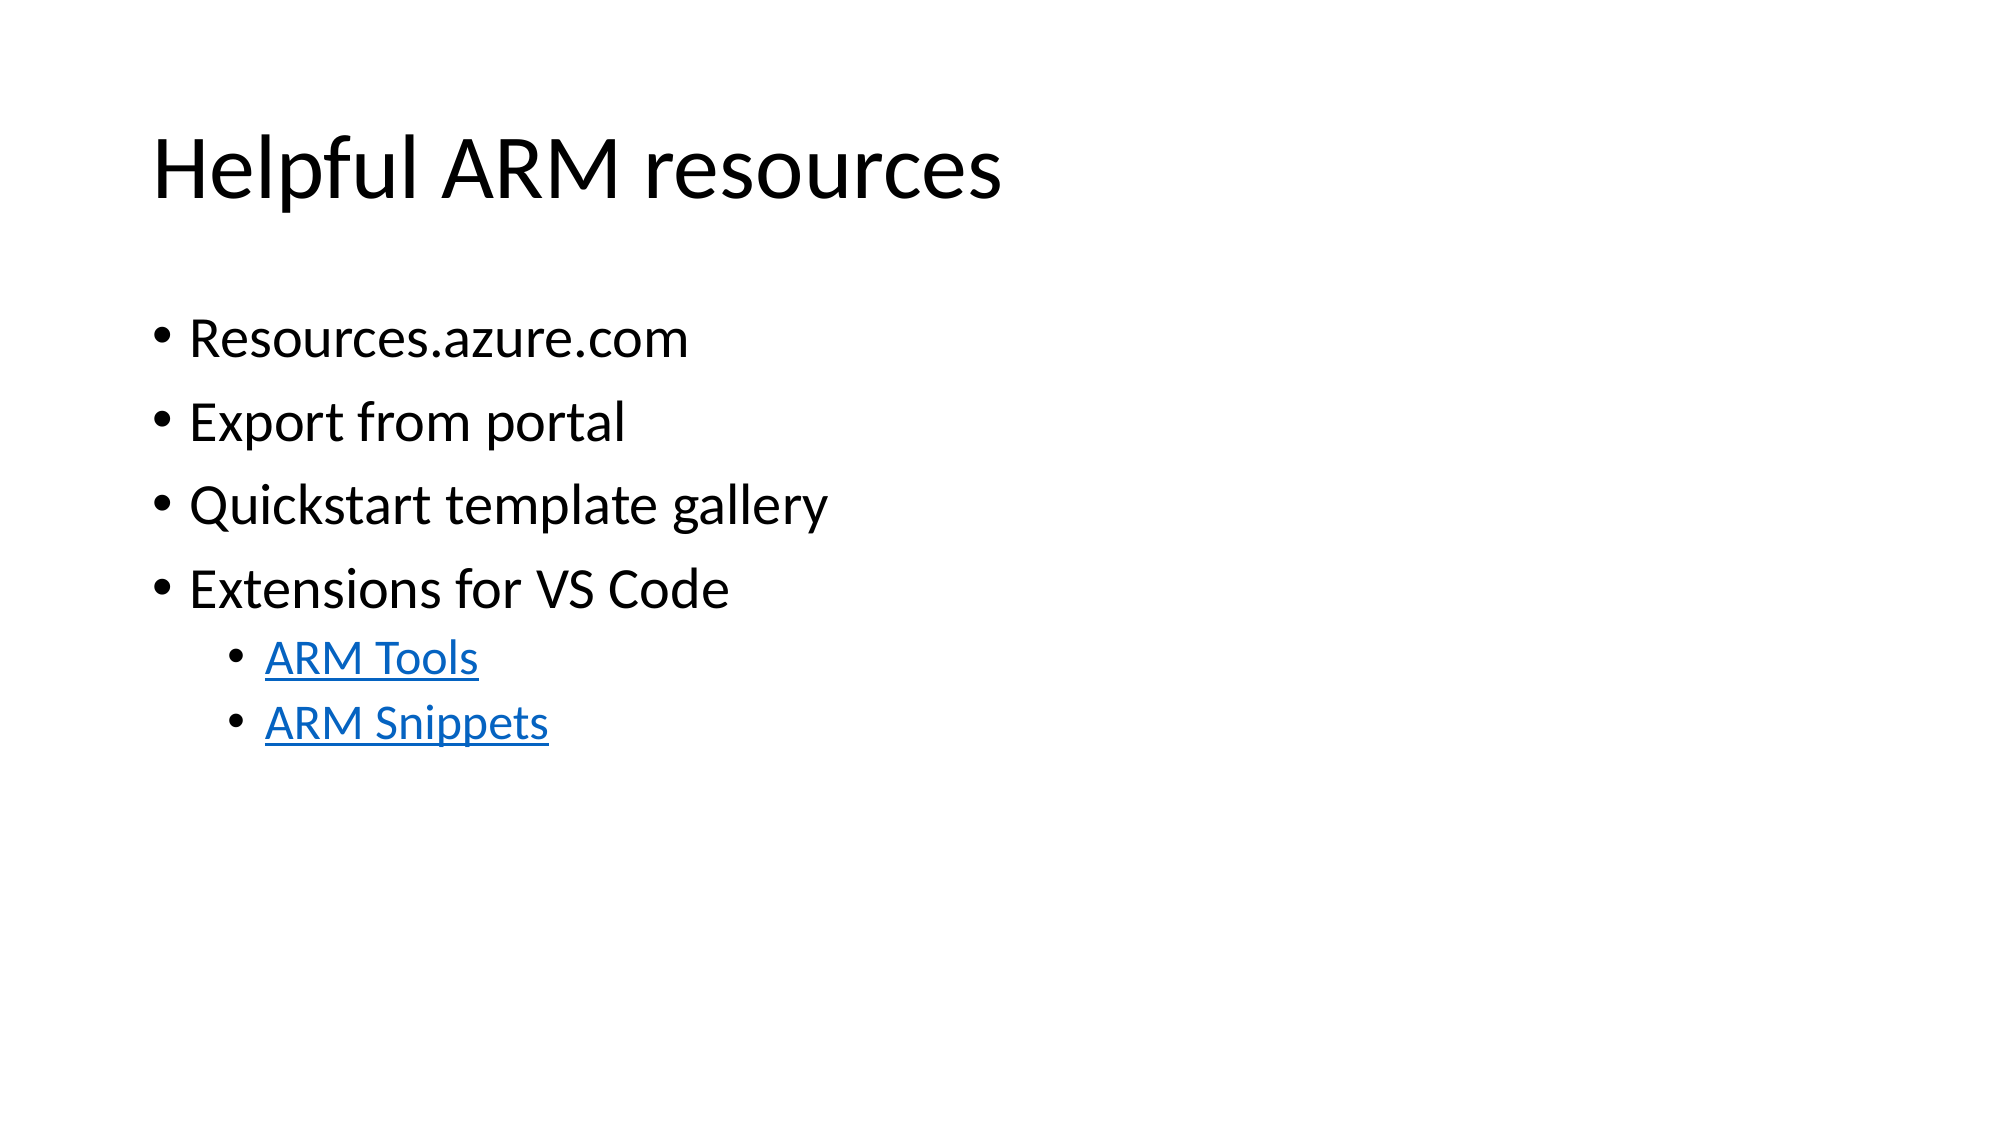

# Helpful ARM resources
Resources.azure.com
Export from portal
Quickstart template gallery
Extensions for VS Code
ARM Tools
ARM Snippets